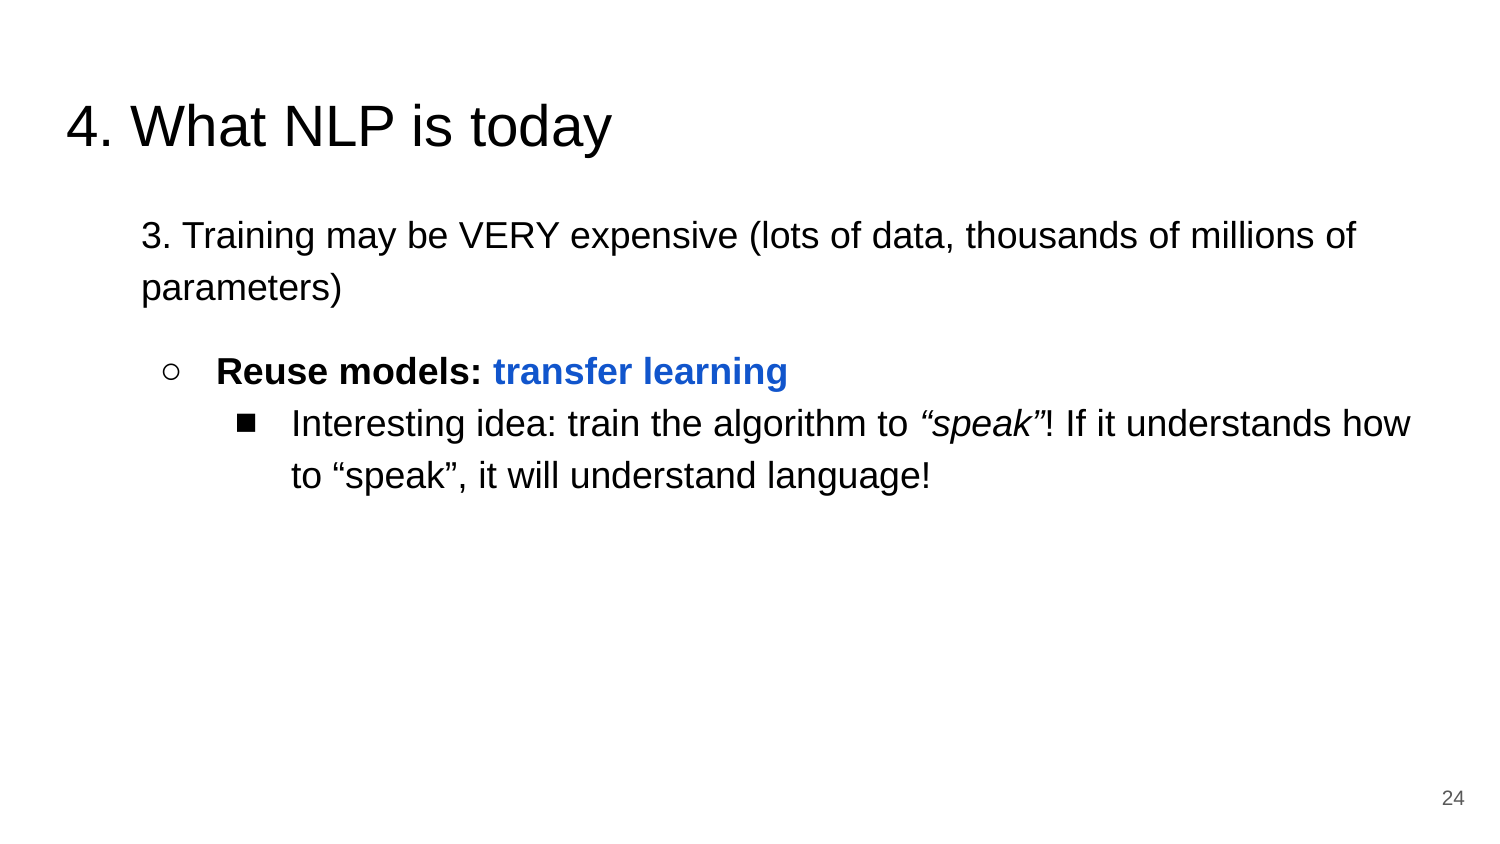

# 4. What NLP is today
3. Training may be VERY expensive (lots of data, thousands of millions of parameters)
Reuse models: transfer learning
Interesting idea: train the algorithm to “speak”! If it understands how to “speak”, it will understand language!
24